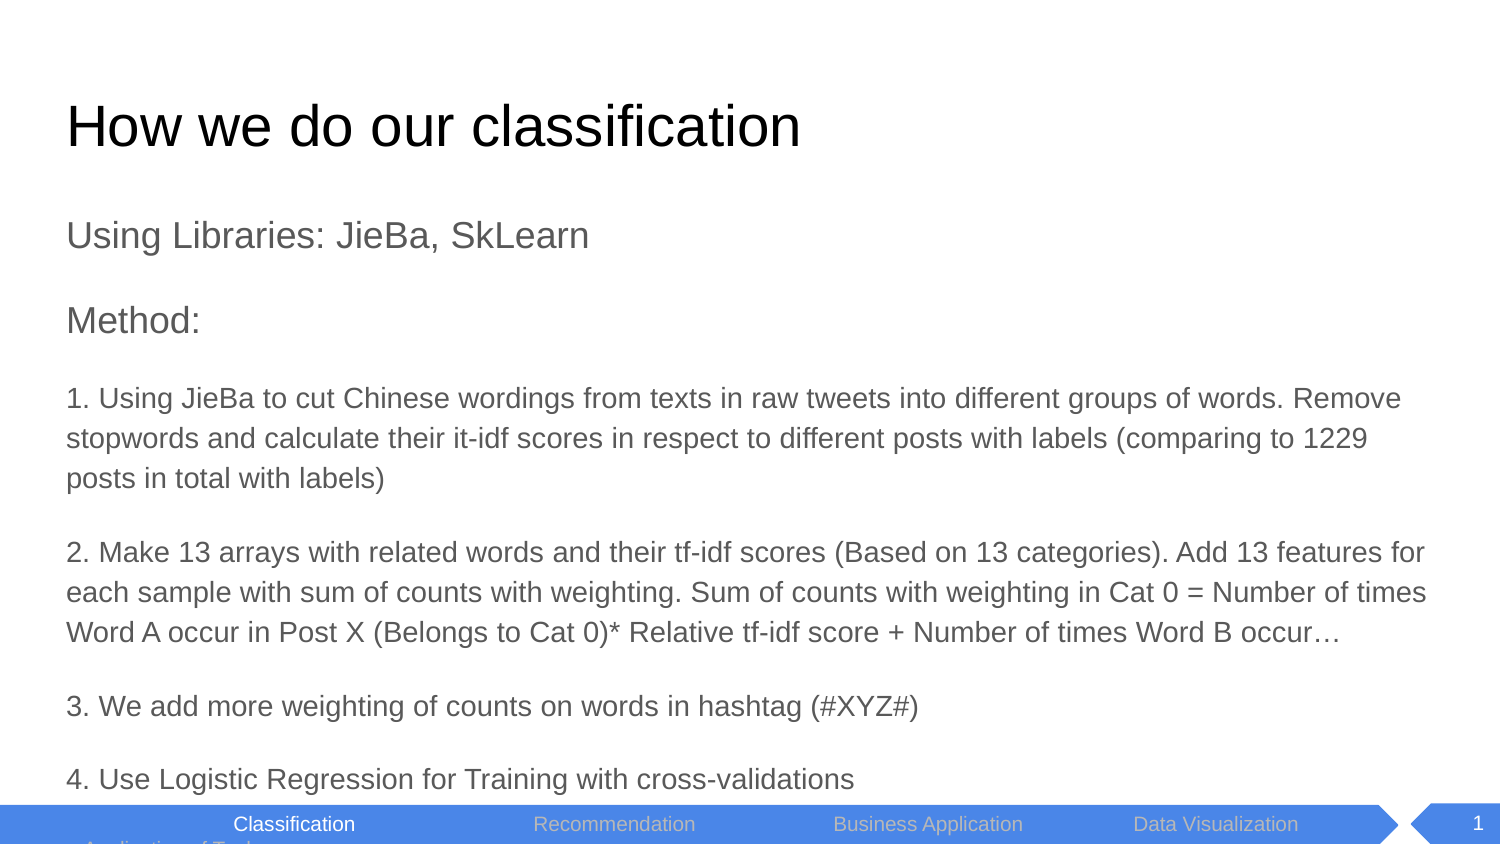

# How we do our classification
Using Libraries: JieBa, SkLearn
Method:
1. Using JieBa to cut Chinese wordings from texts in raw tweets into different groups of words. Remove stopwords and calculate their it-idf scores in respect to different posts with labels (comparing to 1229 posts in total with labels)
2. Make 13 arrays with related words and their tf-idf scores (Based on 13 categories). Add 13 features for each sample with sum of counts with weighting. Sum of counts with weighting in Cat 0 = Number of times Word A occur in Post X (Belongs to Cat 0)* Relative tf-idf score + Number of times Word B occur…
3. We add more weighting of counts on words in hashtag (#XYZ#)
4. Use Logistic Regression for Training with cross-validations

1
	Classification		Recommendation	Business Application	Data Visualization 	Application of Tools